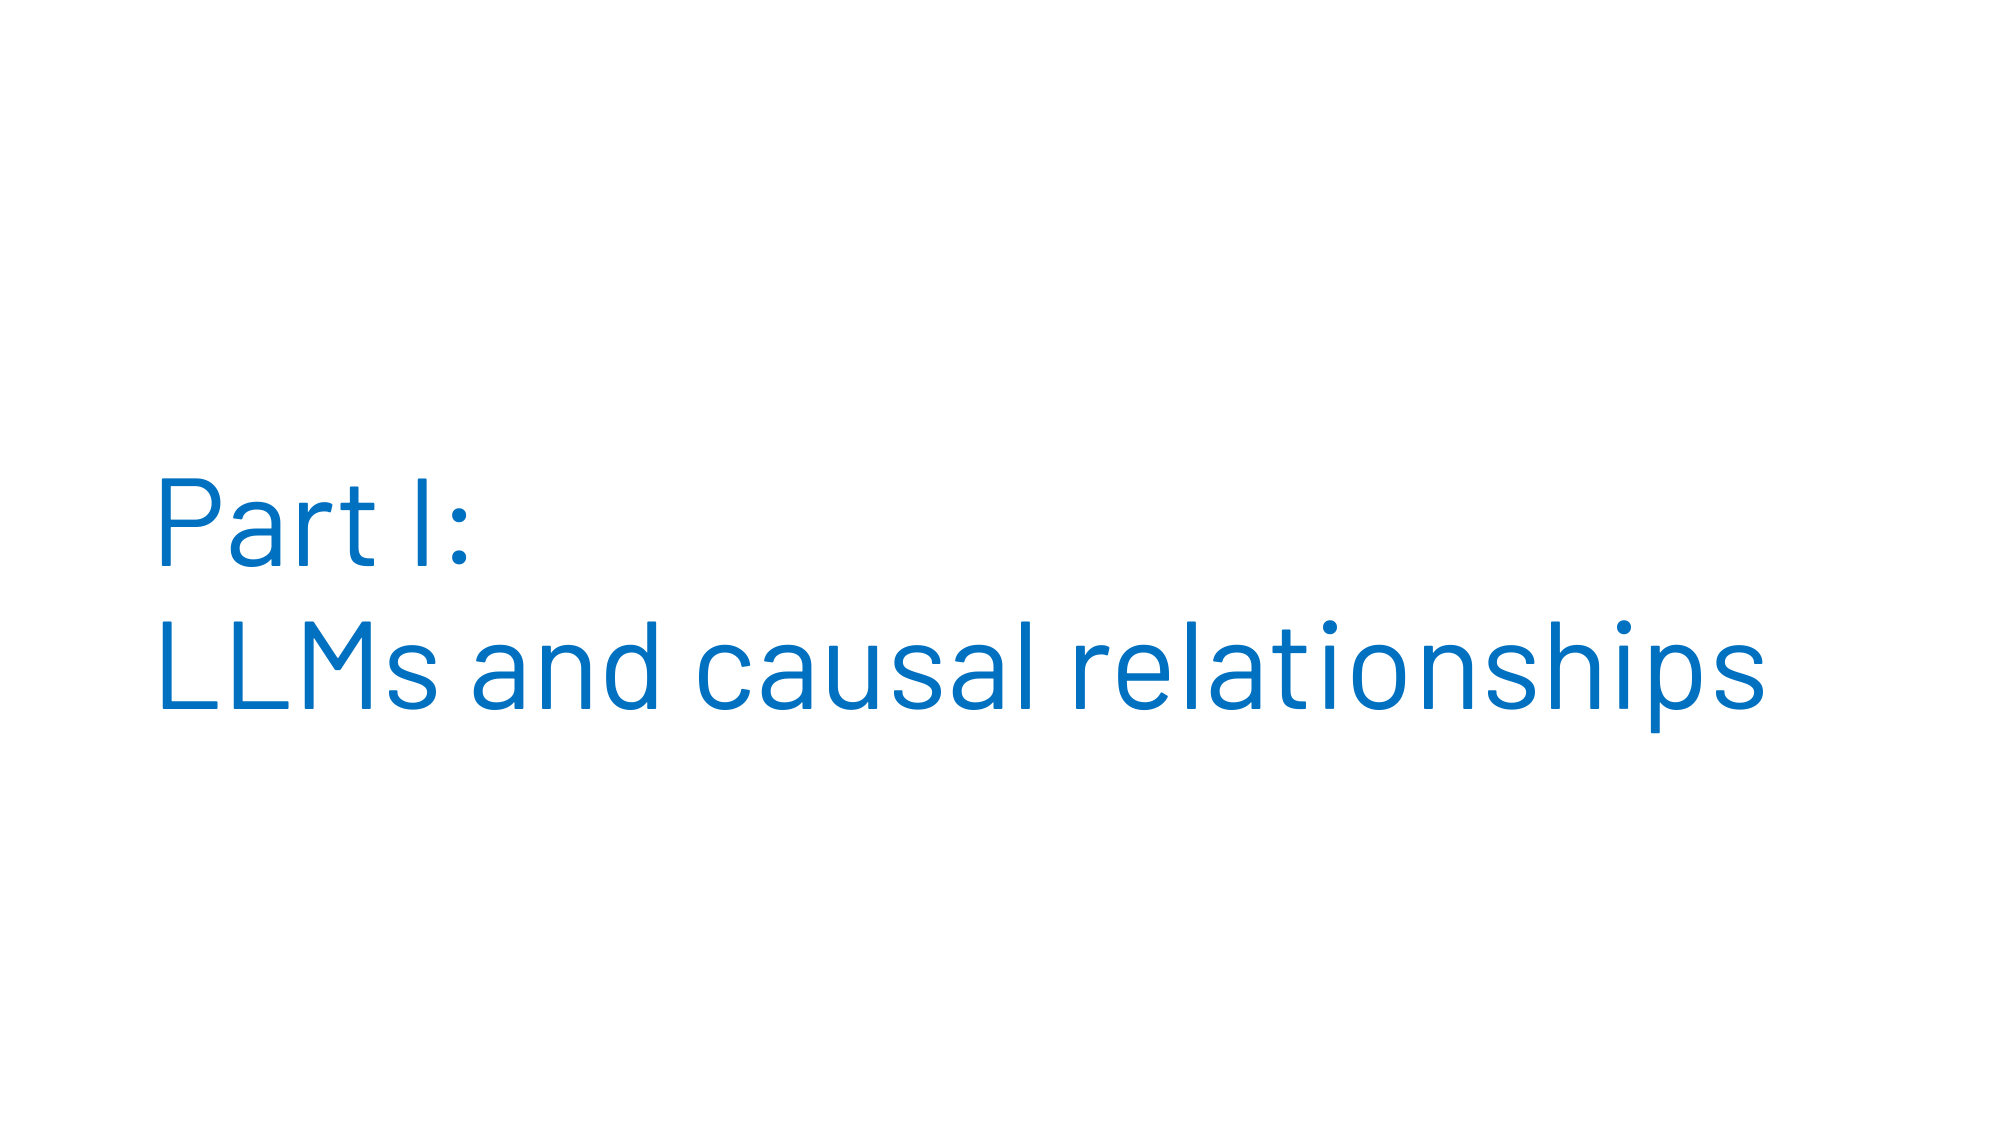

# Part I:
LLMs and causal relationships